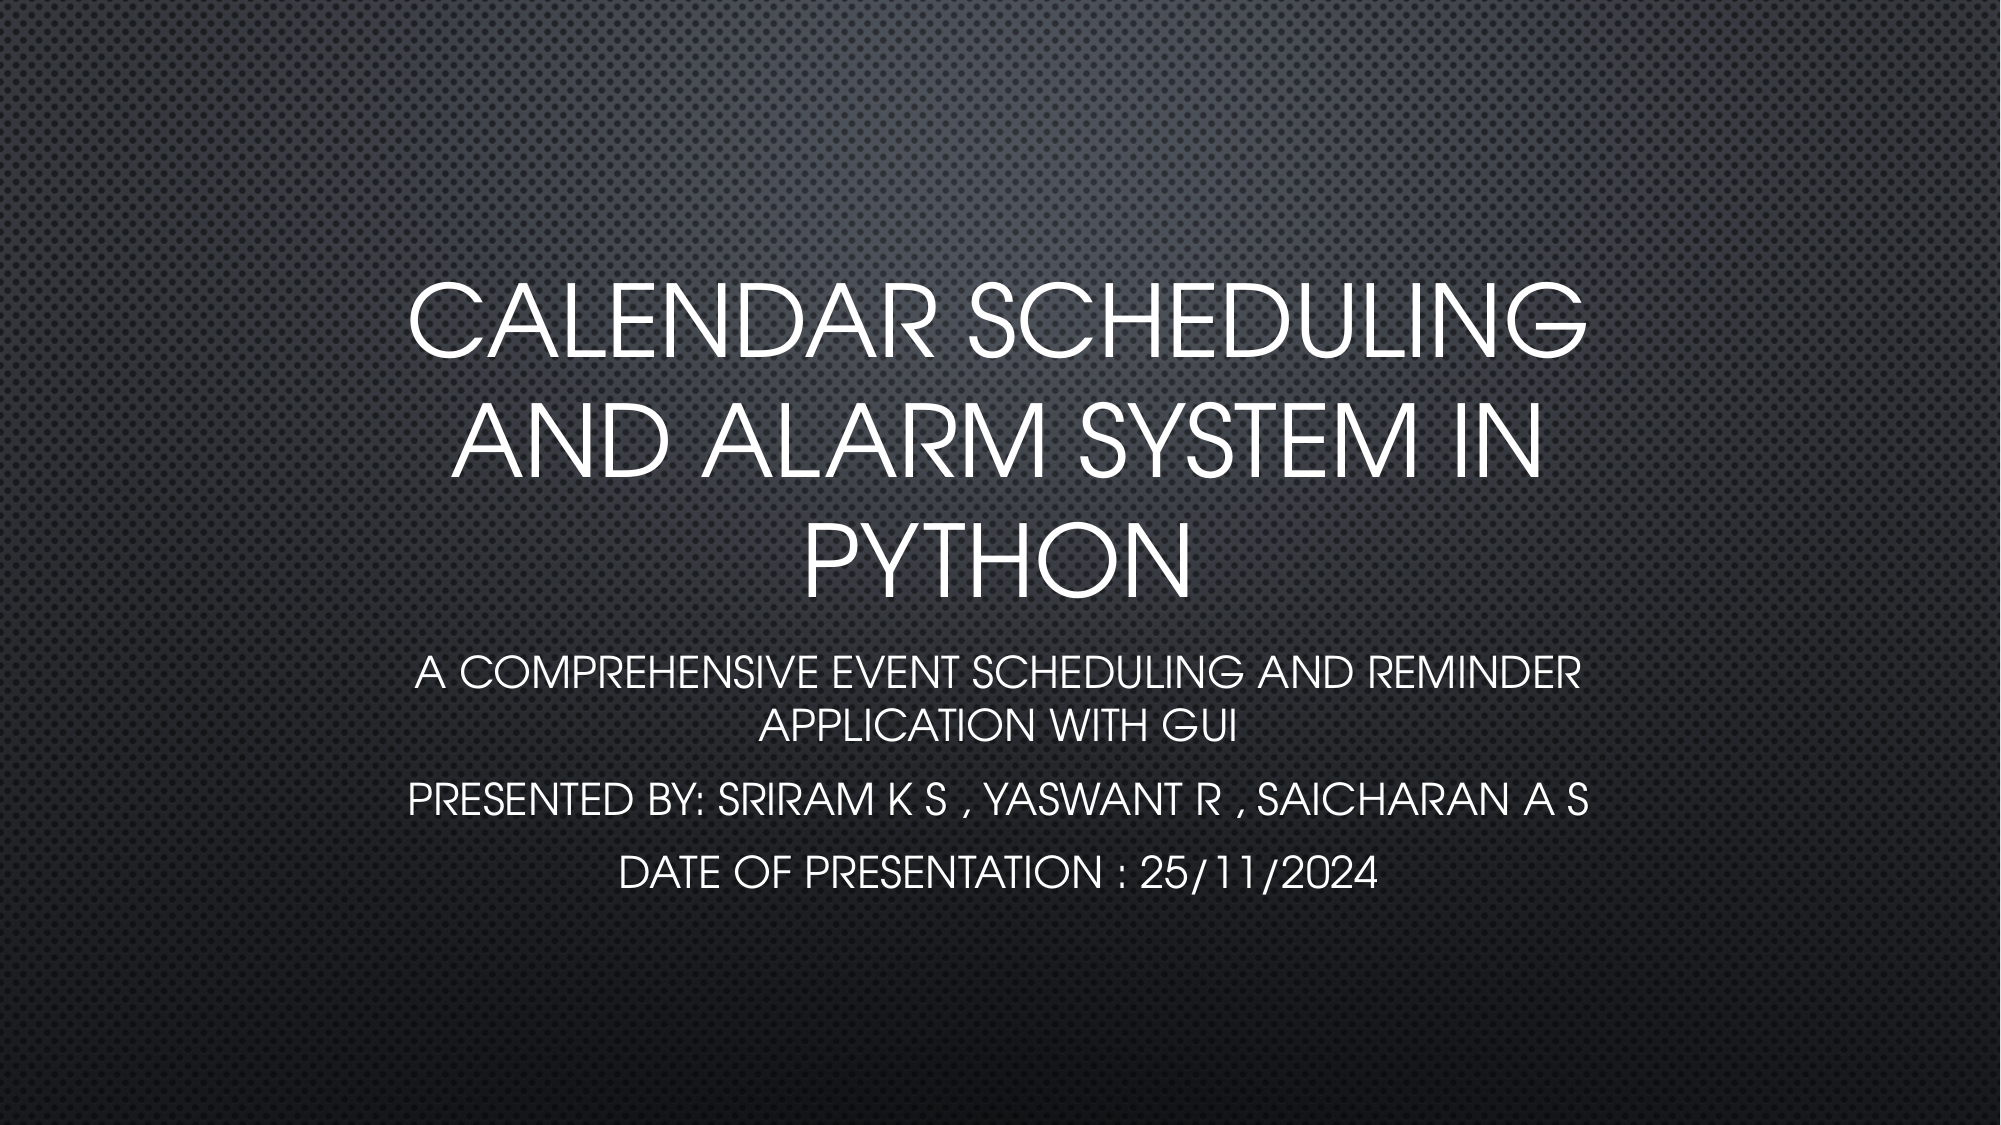

# Calendar Scheduling and Alarm System in Python
A Comprehensive Event Scheduling and Reminder Application with GUI
Presented by: Sriram k s , yaswant r , saicharan a s
Date Of presentation : 25/11/2024